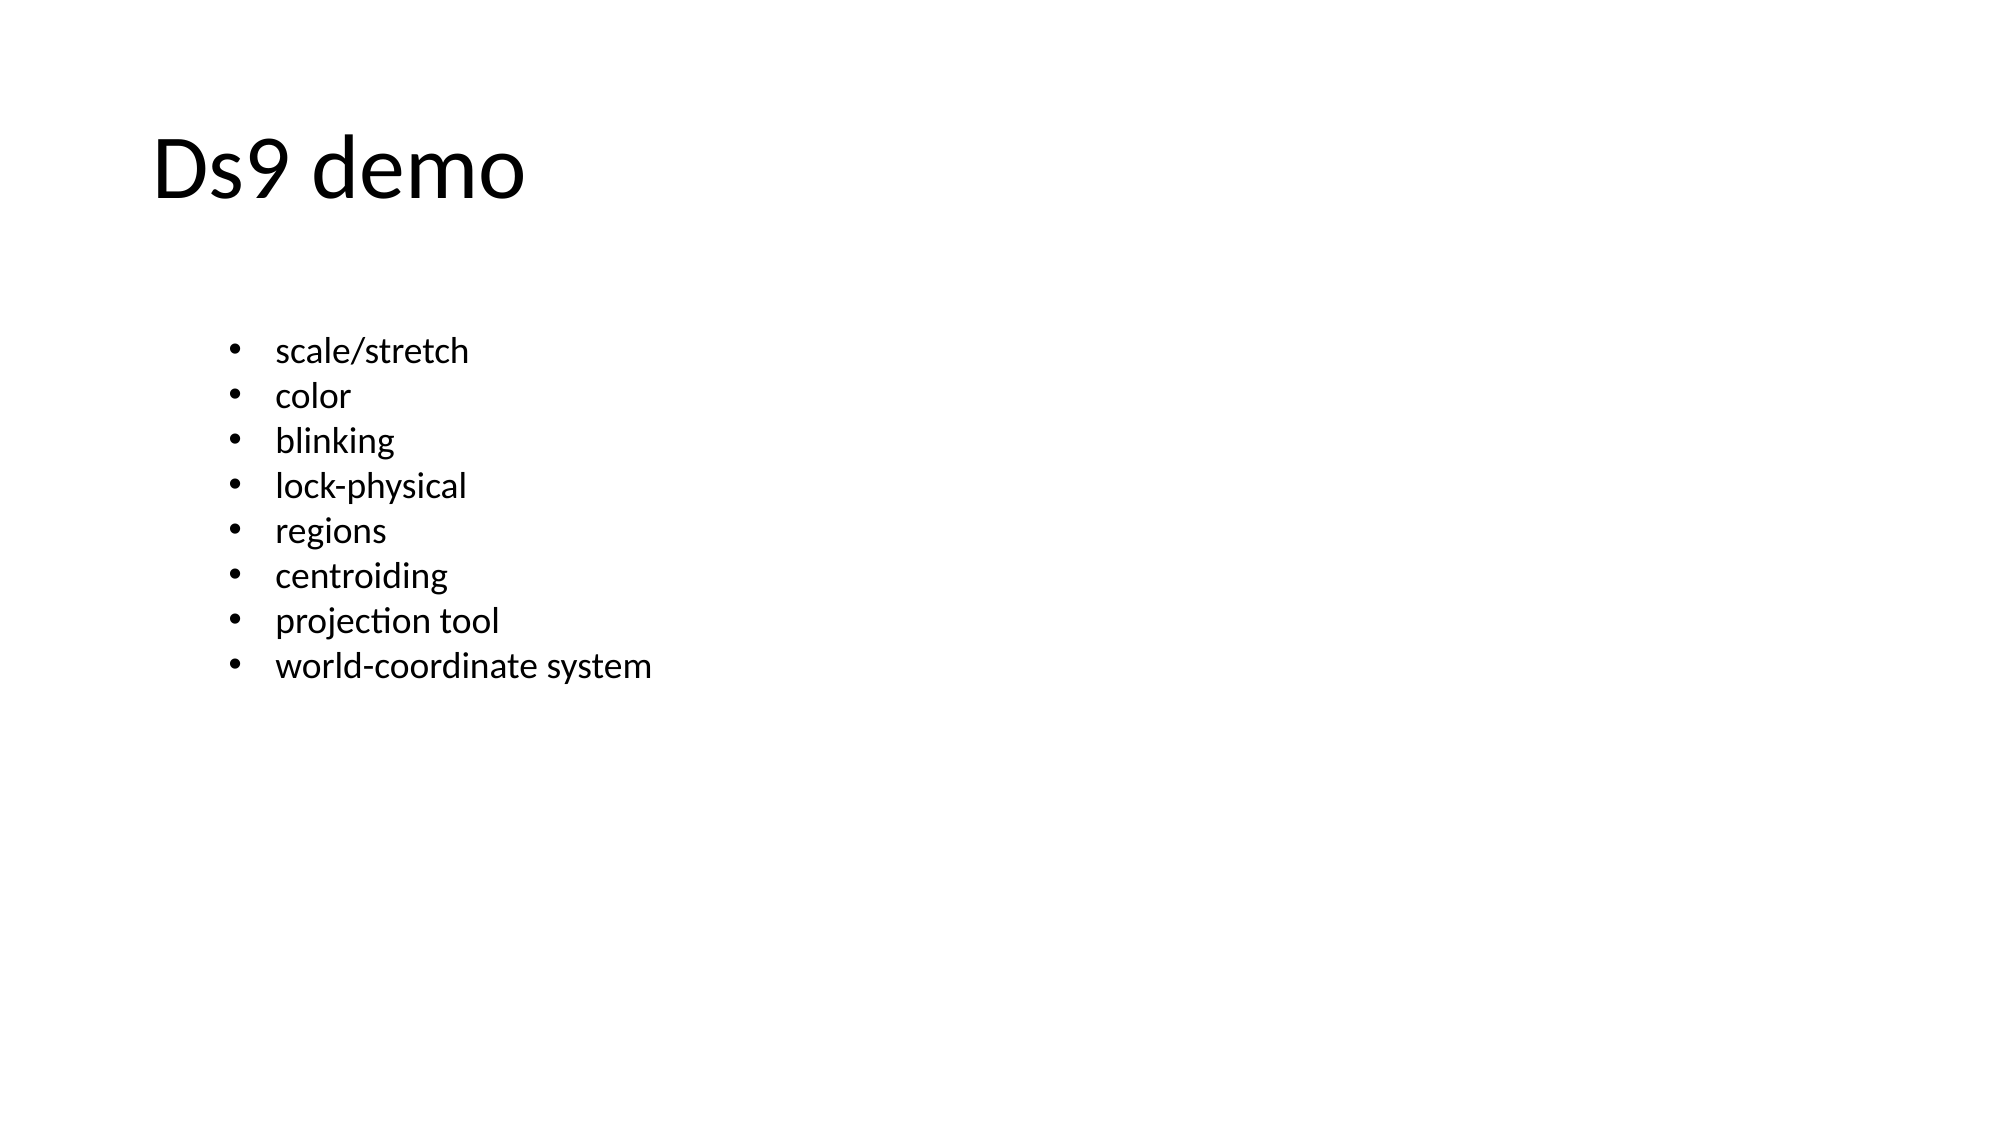

# Ds9 demo
scale/stretch
color
blinking
lock-physical
regions
centroiding
projection tool
world-coordinate system